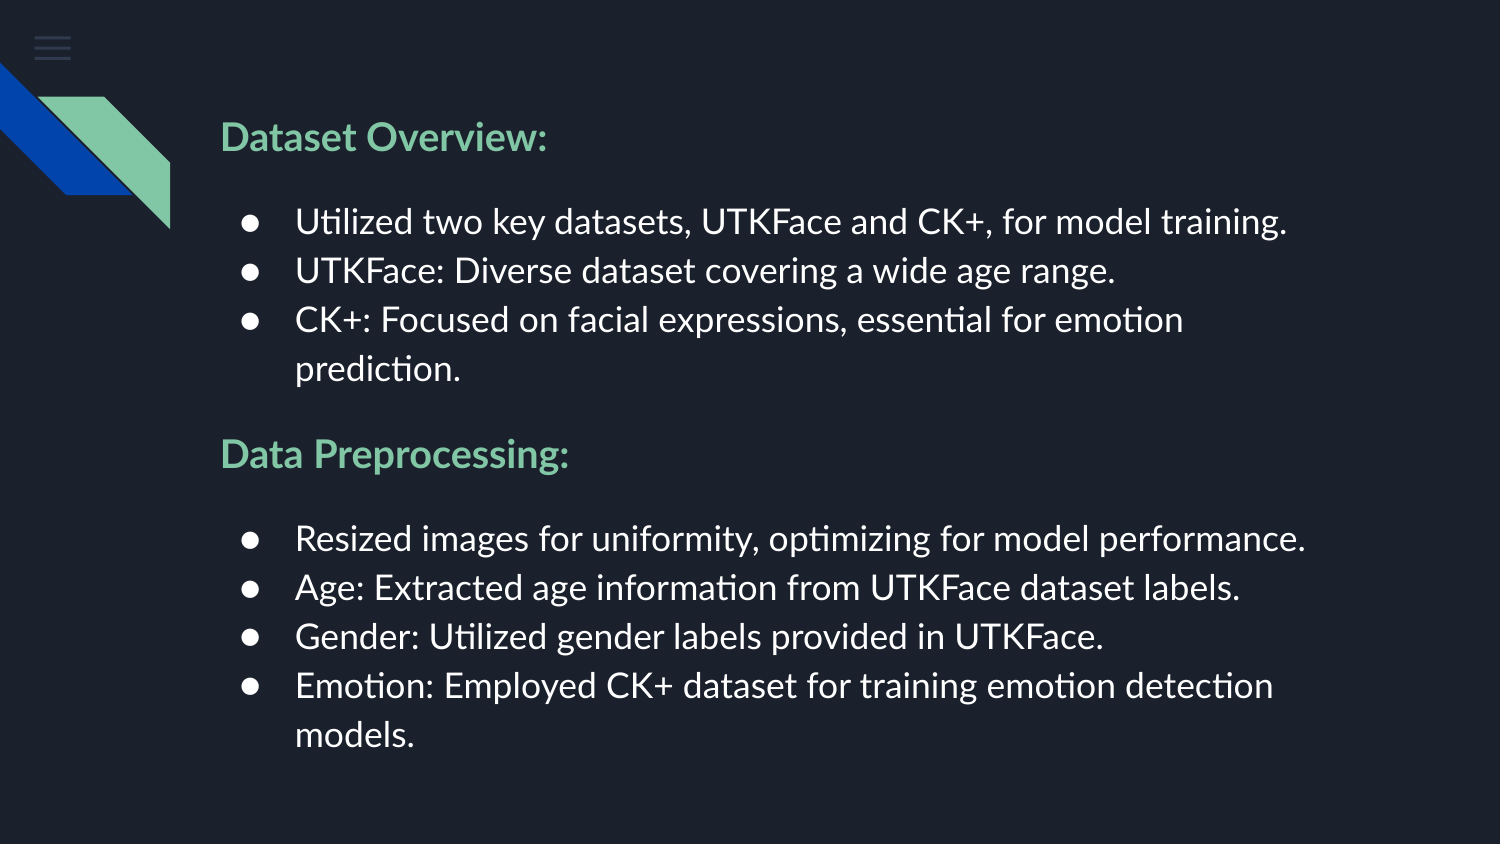

Dataset Overview:
Utilized two key datasets, UTKFace and CK+, for model training.
UTKFace: Diverse dataset covering a wide age range.
CK+: Focused on facial expressions, essential for emotion prediction.
Data Preprocessing:
Resized images for uniformity, optimizing for model performance.
Age: Extracted age information from UTKFace dataset labels.
Gender: Utilized gender labels provided in UTKFace.
Emotion: Employed CK+ dataset for training emotion detection models.